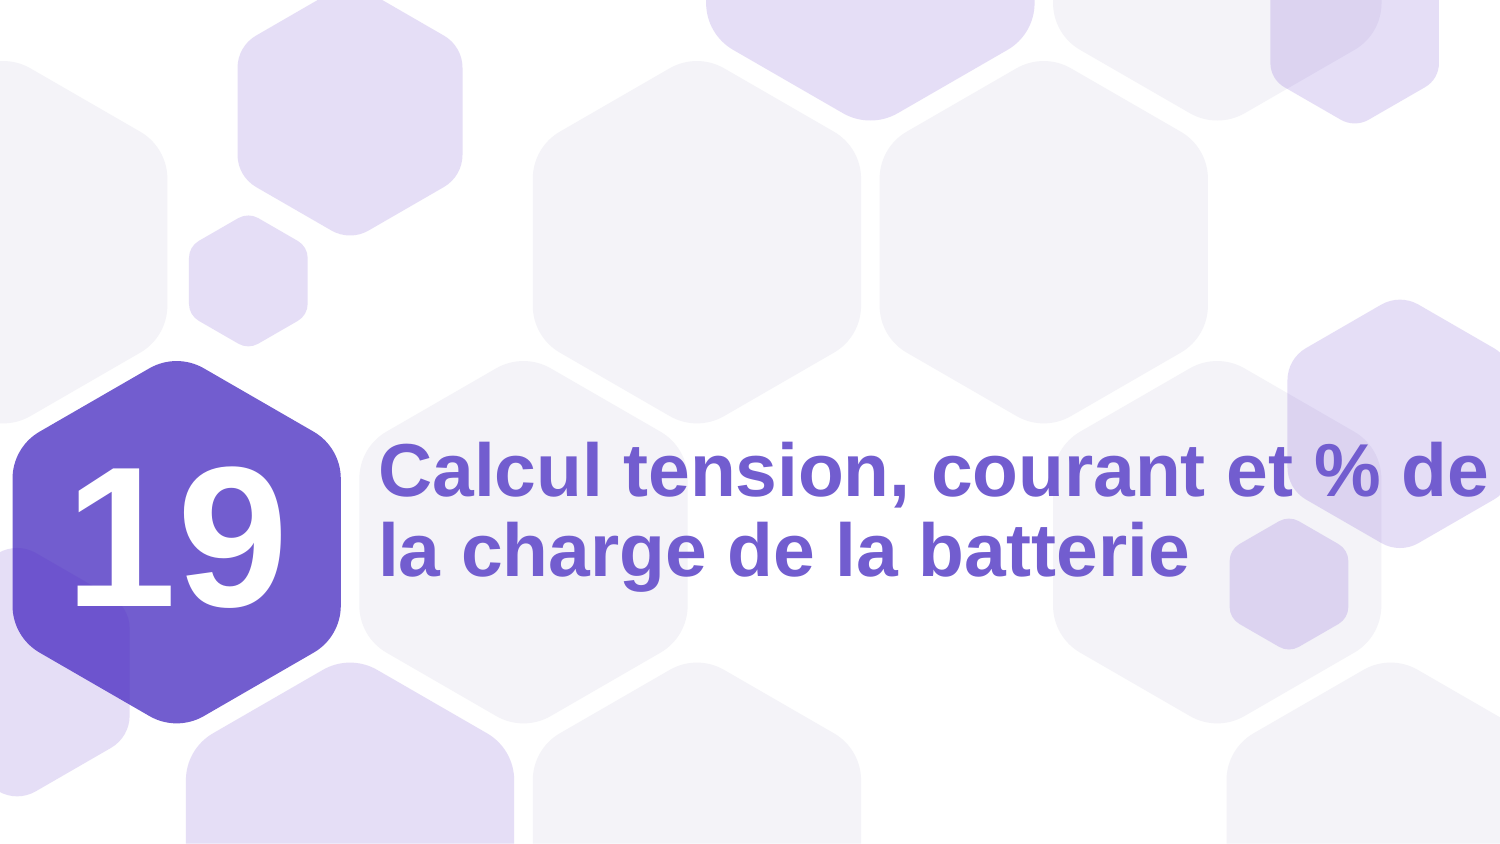

19
# Calcul tension, courant et % de
la charge de la batterie